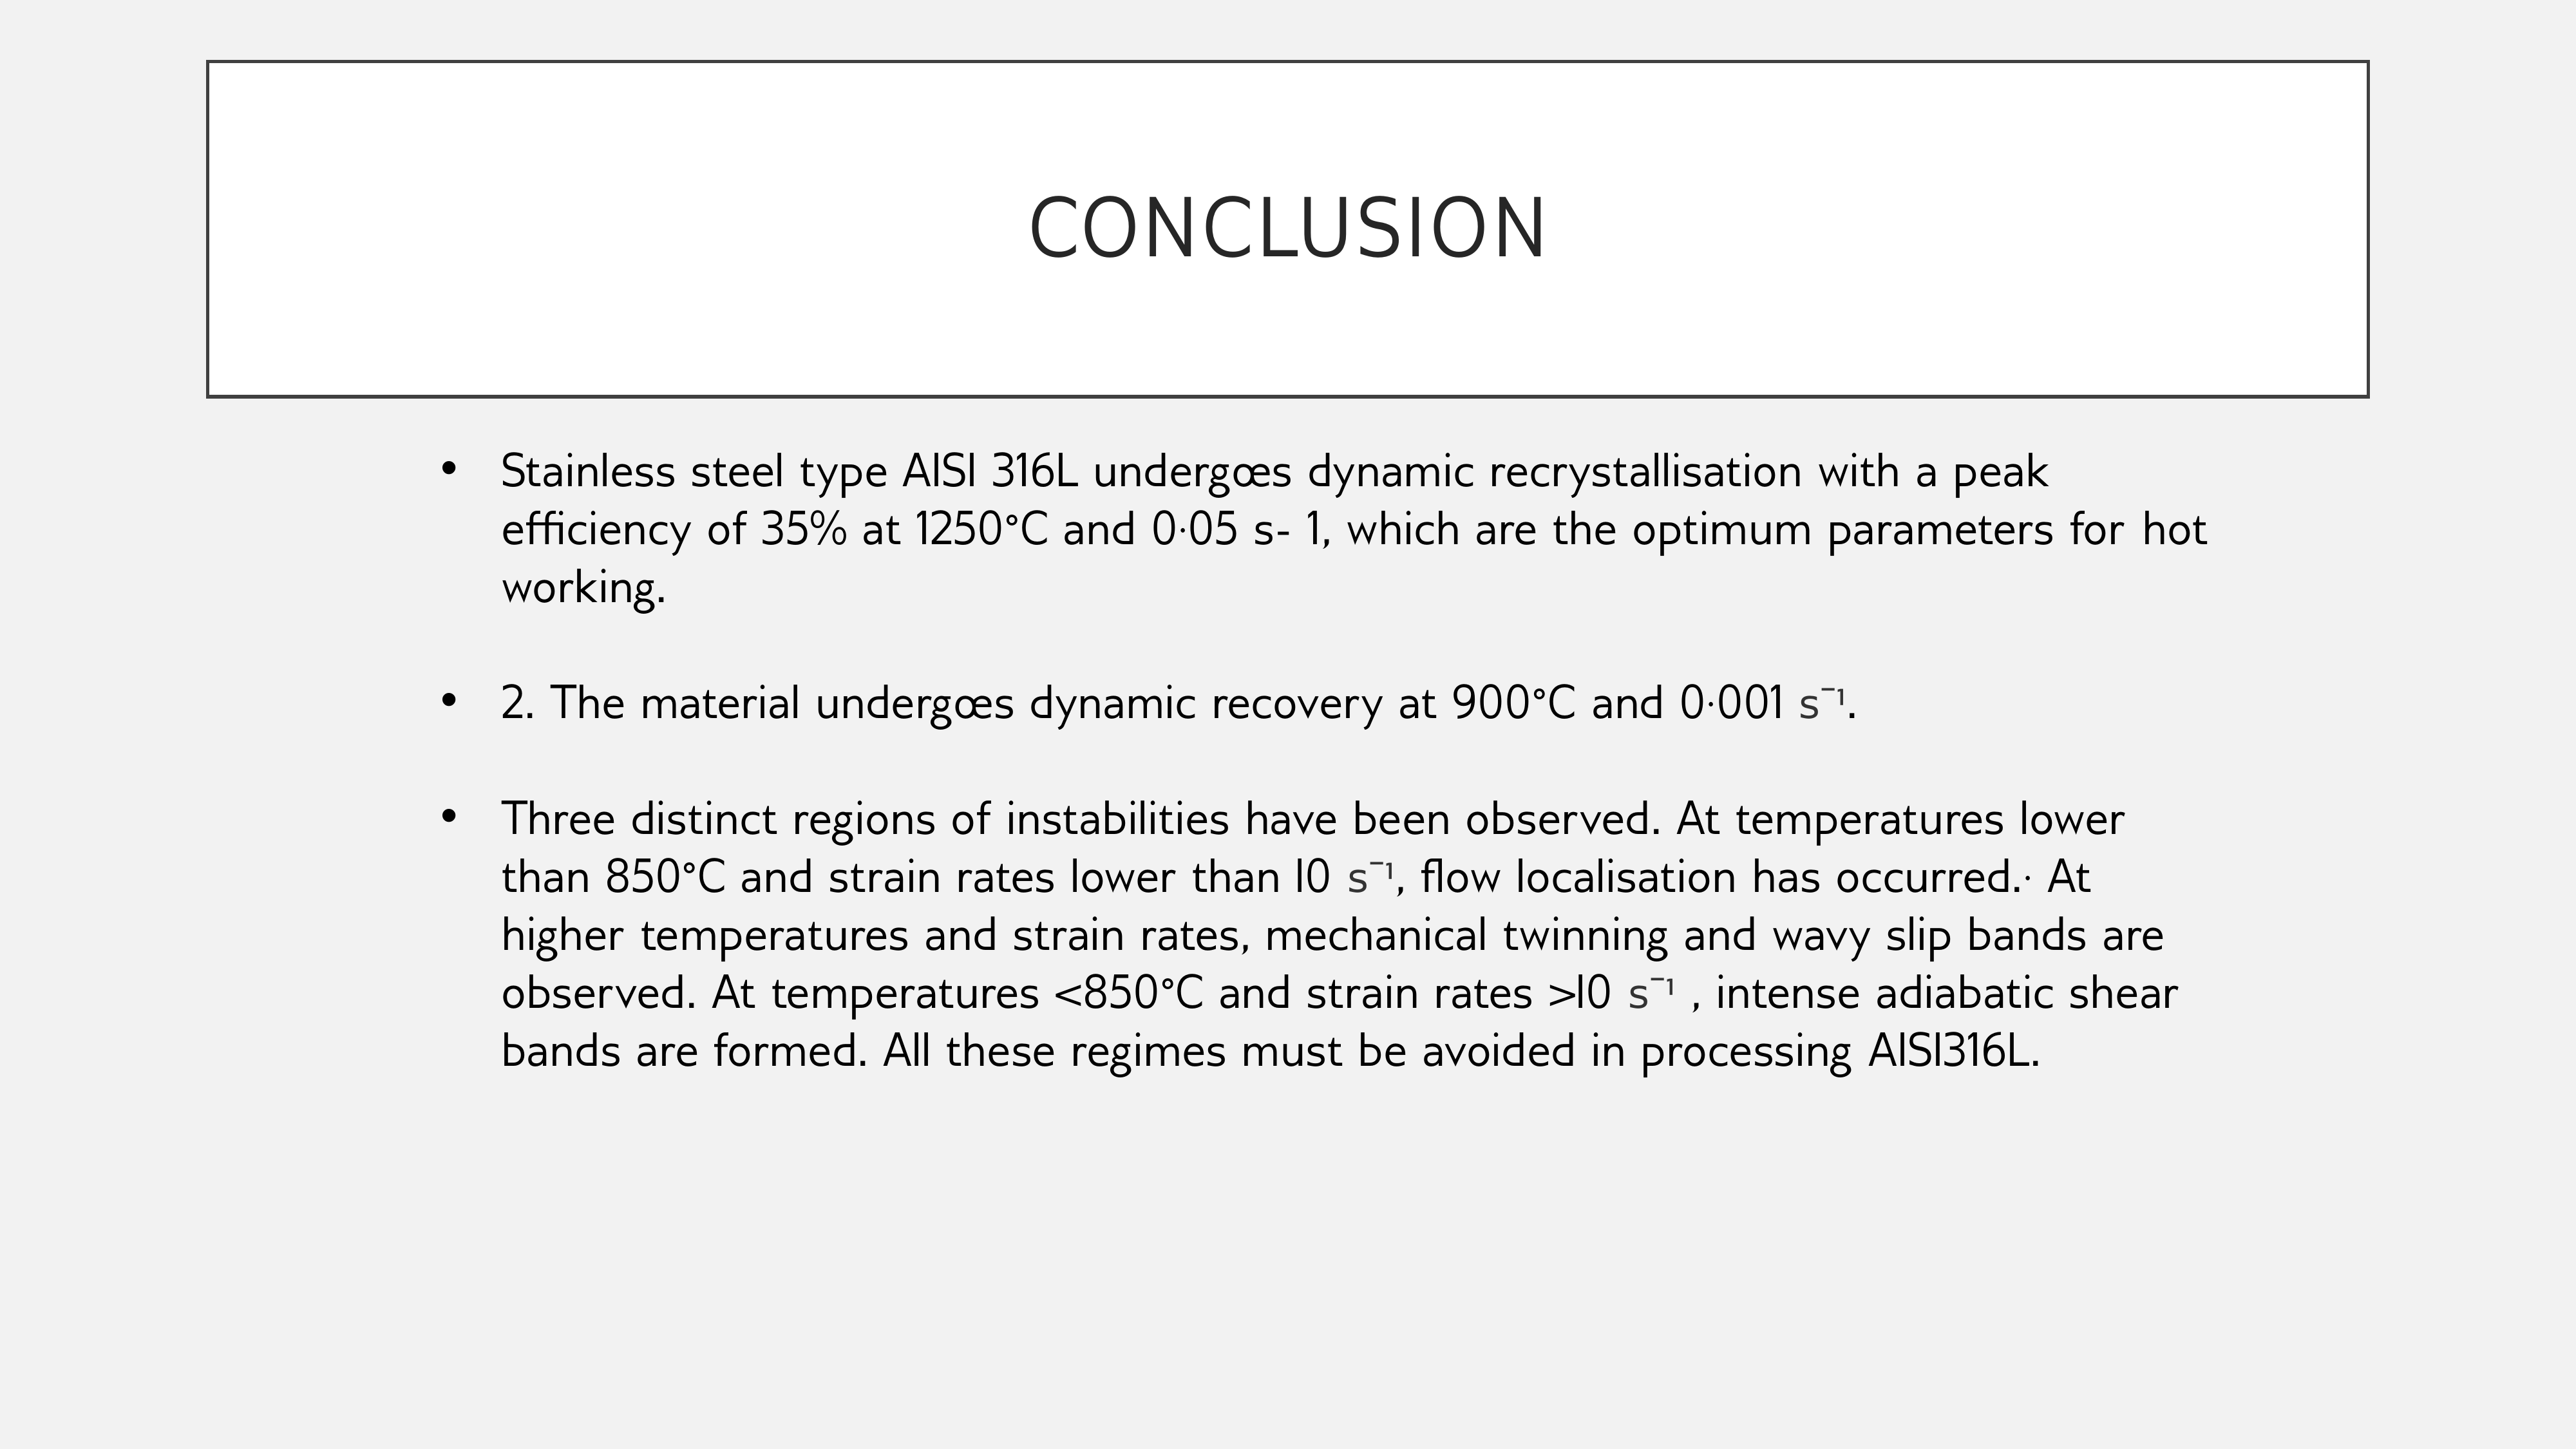

# Conclusion
Stainless steel type AISI 316L undergoes dynamic recrystallisation with a peak efficiency of 35% at 1250°C and 0·05 s- 1, which are the optimum parameters for hot working.

2. The material undergoes dynamic recovery at 900°C and 0·001 s⁻¹.

Three distinct regions of instabilities have been observed. At temperatures lower than 850°C and strain rates lower than l0 s⁻¹, flow localisation has occurred.· At higher temperatures and strain rates, mechanical twinning and wavy slip bands are observed. At temperatures <850°C and strain rates >l0 s⁻¹ , intense adiabatic shear bands are formed. All these regimes must be avoided in processing AISI316L.